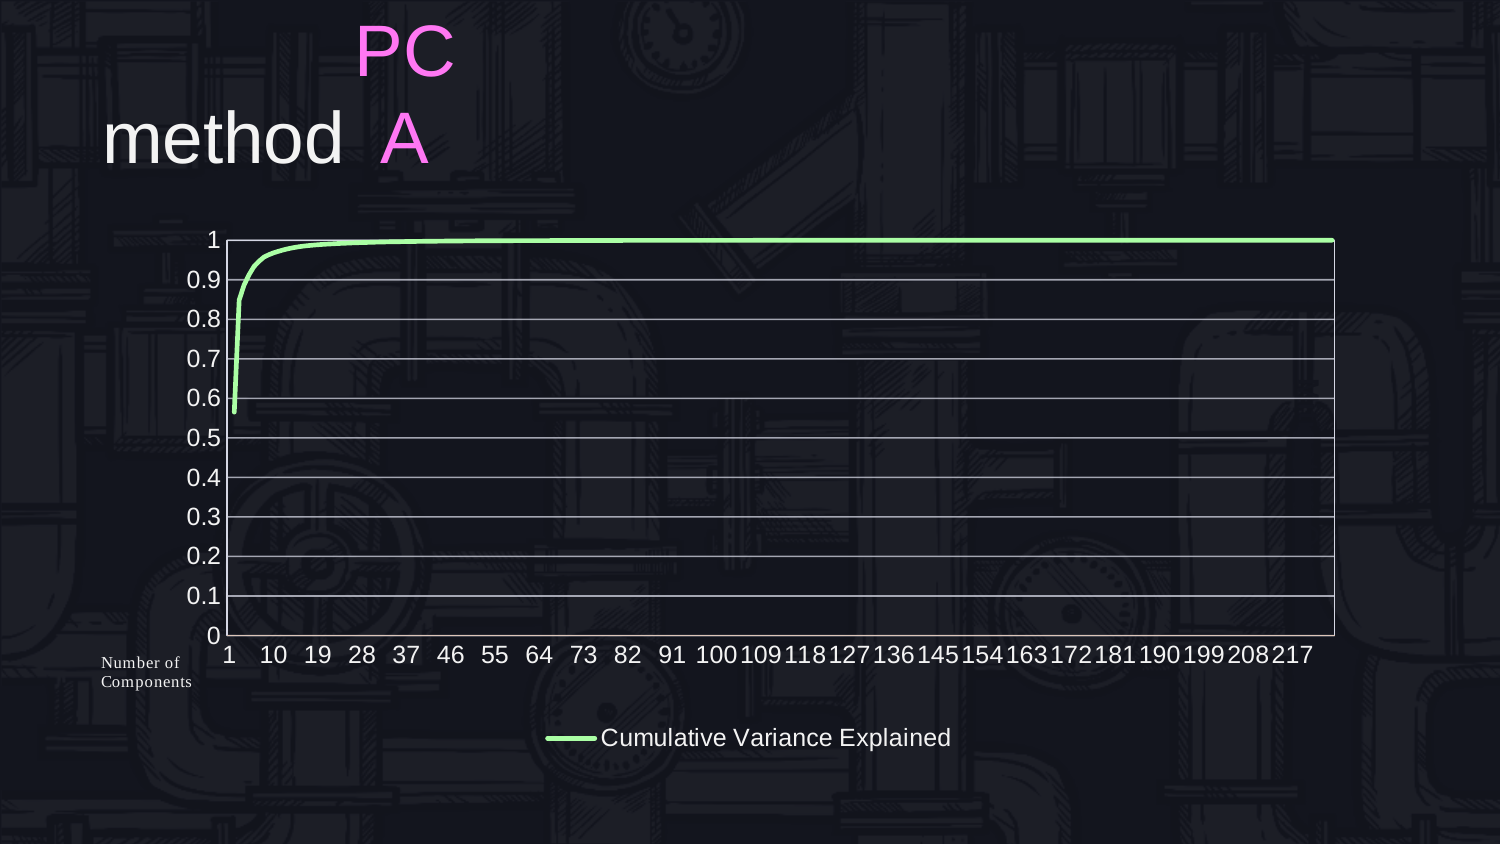

Computational Efficiency
Why?

### Chart

| Category | Cumulative Variance Explained |
|---|---|
| 1 | None |
| 2 | 0.565134755480277 |
| 3 | 0.848719422311956 |
| 4 | 0.8866811694305 |
| 5 | 0.912675232834296 |
| 6 | 0.933330291056114 |
| 7 | 0.946265414792428 |
| 8 | 0.957065242963159 |
| 9 | 0.963228371245166 |
| 10 | 0.96816794028261 |
| 11 | 0.972049716481198 |
| 12 | 0.975588208399226 |
| 13 | 0.978574353508365 |
| 14 | 0.981079600120998 |
| 15 | 0.983123941959378 |
| 16 | 0.985001787760097 |
| 17 | 0.986385324104864 |
| 18 | 0.987547680402927 |
| 19 | 0.988612560531335 |
| 20 | 0.989431732815694 |
| 21 | 0.990200922093972 |
| 22 | 0.990867919919471 |
| 23 | 0.991494210879254 |
| 24 | 0.992084554528221 |
| 25 | 0.992657241403457 |
| 26 | 0.99313657980305 |
| 27 | 0.993593791512394 |
| 28 | 0.994035174154619 |
| 29 | 0.994451810449881 |
| 30 | 0.994810038650169 |
| 31 | 0.995156304898446 |
| 32 | 0.995449255310526 |
| 33 | 0.995724773055185 |
| 34 | 0.995979658948477 |
| 35 | 0.996202287456523 |
| 36 | 0.996413798118783 |
| 37 | 0.996622664872458 |
| 38 | 0.99680697731917 |
| 39 | 0.996986651251483 |
| 40 | 0.997155538627509 |
| 41 | 0.997314325972676 |
| 42 | 0.997462701246262 |
| 43 | 0.997587565000608 |
| 44 | 0.997708820514368 |
| 45 | 0.997826045238719 |
| 46 | 0.997934213358595 |
| 47 | 0.998036178217317 |
| 48 | 0.998132907086721 |
| 49 | 0.998226035179378 |
| 50 | 0.99831047873149 |
| 51 | 0.998383451440823 |
| 52 | 0.998452441181669 |
| 53 | 0.998516726537658 |
| 54 | 0.998577580008802 |
| 55 | 0.998635867600337 |
| 56 | 0.998692135423469 |
| 57 | 0.998742983139094 |
| 58 | 0.998789752318502 |
| 59 | 0.998833456012651 |
| 60 | 0.99887418135232 |
| 61 | 0.998912363404231 |
| 62 | 0.99894877275674 |
| 63 | 0.998982829871471 |
| 64 | 0.999015744831488 |
| 65 | 0.999046219935244 |
| 66 | 0.999076232296711 |
| 67 | 0.999105679681568 |
| 68 | 0.999134737717351 |
| 69 | 0.99916210424923 |
| 70 | 0.999187945929293 |
| 71 | 0.99921269647529 |
| 72 | 0.999237125103972 |
| 73 | 0.99926098227142 |
| 74 | 0.999283338758933 |
| 75 | 0.999304517563722 |
| 76 | 0.999323957408145 |
| 77 | 0.999343117336977 |
| 78 | 0.999361911267385 |
| 79 | 0.999380379005124 |
| 80 | 0.999396999040666 |
| 81 | 0.999413112884315 |
| 82 | 0.99942903002281 |
| 83 | 0.99944442332119 |
| 84 | 0.999459651684059 |
| 85 | 0.999473964990618 |
| 86 | 0.999487887491999 |
| 87 | 0.999501621817702 |
| 88 | 0.999514650348383 |
| 89 | 0.999527408313601 |
| 90 | 0.999539677147322 |
| 91 | 0.999551858883248 |
| 92 | 0.999563524510823 |
| 93 | 0.999574823550637 |
| 94 | 0.999585861506918 |
| 95 | 0.999596796065761 |
| 96 | 0.999606855559649 |
| 97 | 0.999616842830254 |
| 98 | 0.999626262703902 |
| 99 | 0.999635430012053 |
| 100 | 0.999644451573454 |
| 101 | 0.999653101629132 |
| 102 | 0.999661476937372 |
| 103 | 0.999669797445836 |
| 104 | 0.999677664198561 |
| 105 | 0.99968539377359 |
| 106 | 0.99969263102212 |
| 107 | 0.999699758809668 |
| 108 | 0.999706596807018 |
| 109 | 0.999713211125912 |
| 110 | 0.99971970118832 |
| 111 | 0.999726060132472 |
| 112 | 0.999732276564077 |
| 113 | 0.999738404384428 |
| 114 | 0.999744398653141 |
| 115 | 0.999750379725207 |
| 116 | 0.999756288708955 |
| 117 | 0.999762010399618 |
| 118 | 0.999767666491636 |
| 119 | 0.999773157395404 |
| 120 | 0.999778449548264 |
| 121 | 0.999783514522084 |
| 122 | 0.999788544796308 |
| 123 | 0.999793359868554 |
| 124 | 0.99979810584817 |
| 125 | 0.999802842932354 |
| 126 | 0.999807506286616 |
| 127 | 0.999812074971135 |
| 128 | 0.999816551494702 |
| 129 | 0.999820965928475 |
| 130 | 0.999825371160198 |
| 131 | 0.999829692737443 |
| 132 | 0.999833864772397 |
| 133 | 0.999837942231299 |
| 134 | 0.999841968925169 |
| 135 | 0.999845800947664 |
| 136 | 0.999849512806296 |
| 137 | 0.999853151370436 |
| 138 | 0.999856776165384 |
| 139 | 0.999860341359178 |
| 140 | 0.999863882981843 |
| 141 | 0.999867371010845 |
| 142 | 0.999870820679007 |
| 143 | 0.999874198927647 |
| 144 | 0.999877545484266 |
| 145 | 0.999880857094756 |
| 146 | 0.999884143659727 |
| 147 | 0.999887380944 |
| 148 | 0.999890601199947 |
| 149 | 0.999893811112882 |
| 150 | 0.999896983124878 |
| 151 | 0.999900123159562 |
| 152 | 0.999903236658198 |
| 153 | 0.999906265658791 |
| 154 | 0.999909275555567 |
| 155 | 0.999912220799549 |
| 156 | 0.999915143920071 |
| 157 | 0.999918020454007 |
| 158 | 0.999920874043804 |
| 159 | 0.999923712750503 |
| 160 | 0.99992646519712 |
| 161 | 0.999929193844453 |
| 162 | 0.999931856320456 |
| 163 | 0.999934466289076 |
| 164 | 0.999937062820445 |
| 165 | 0.999939609562542 |
| 166 | 0.999942050536572 |
| 167 | 0.999944482727172 |
| 168 | 0.999946848799844 |
| 169 | 0.999949172167172 |
| 170 | 0.999951475139341 |
| 171 | 0.99995376755585 |
| 172 | 0.99995595805414 |
| 173 | 0.999957976057167 |
| 174 | 0.999959982091456 |
| 175 | 0.999961918703545 |
| 176 | 0.999963779433155 |
| 177 | 0.999965630046788 |
| 178 | 0.999967396937305 |
| 179 | 0.999969147911016 |
| 180 | 0.999970863533179 |
| 181 | 0.99997248451467 |
| 182 | 0.999974061485776 |
| 183 | 0.999975605922922 |
| 184 | 0.999977063380306 |
| 185 | 0.999978429633489 |
| 186 | 0.999979752579544 |
| 187 | 0.999981038312216 |
| 188 | 0.999982273194005 |
| 189 | 0.999983486693786 |
| 190 | 0.999984657224467 |
| 191 | 0.999985815080492 |
| 192 | 0.9999869502124 |
| 193 | 0.999988069951392 |
| 194 | 0.999989170359469 |
| 195 | 0.999990246071174 |
| 196 | 0.999991298096495 |
| 197 | 0.999992331064601 |
| 198 | 0.999993354721852 |
| 199 | 0.999994341076143 |
| 200 | 0.999995315172235 |
| 201 | 0.999996262655828 |
| 202 | 0.999997018748394 |
| 203 | 0.999997526520805 |
| 204 | 0.999997777773044 |
| 205 | 0.999998019730249 |
| 206 | 0.99999824210798 |
| 207 | 0.99999844992239 |
| 208 | 0.999998639637154 |
| 209 | 0.999998799495699 |
| 210 | 0.999998909555454 |
| 211 | 0.999999015316314 |
| 212 | 0.999999107955848 |
| 213 | 0.99999919908888 |
| 214 | 0.999999288505789 |
| 215 | 0.999999371739807 |
| 216 | 0.999999449180042 |
| 217 | 0.99999952460949 |
| 218 | 0.999999596603321 |
| 219 | 0.999999663480913 |
| 220 | 0.999999726400534 |
| 221 | 0.999999787633045 |
| 222 | 0.999999845674534 |
| 223 | 0.999999902310333 |
| 224 | 0.999999952990314 |
PCA
# method
 Dimensionality Reduction
Mitigating Overfitting
 Noise Reduction
Mitigating Overfitting